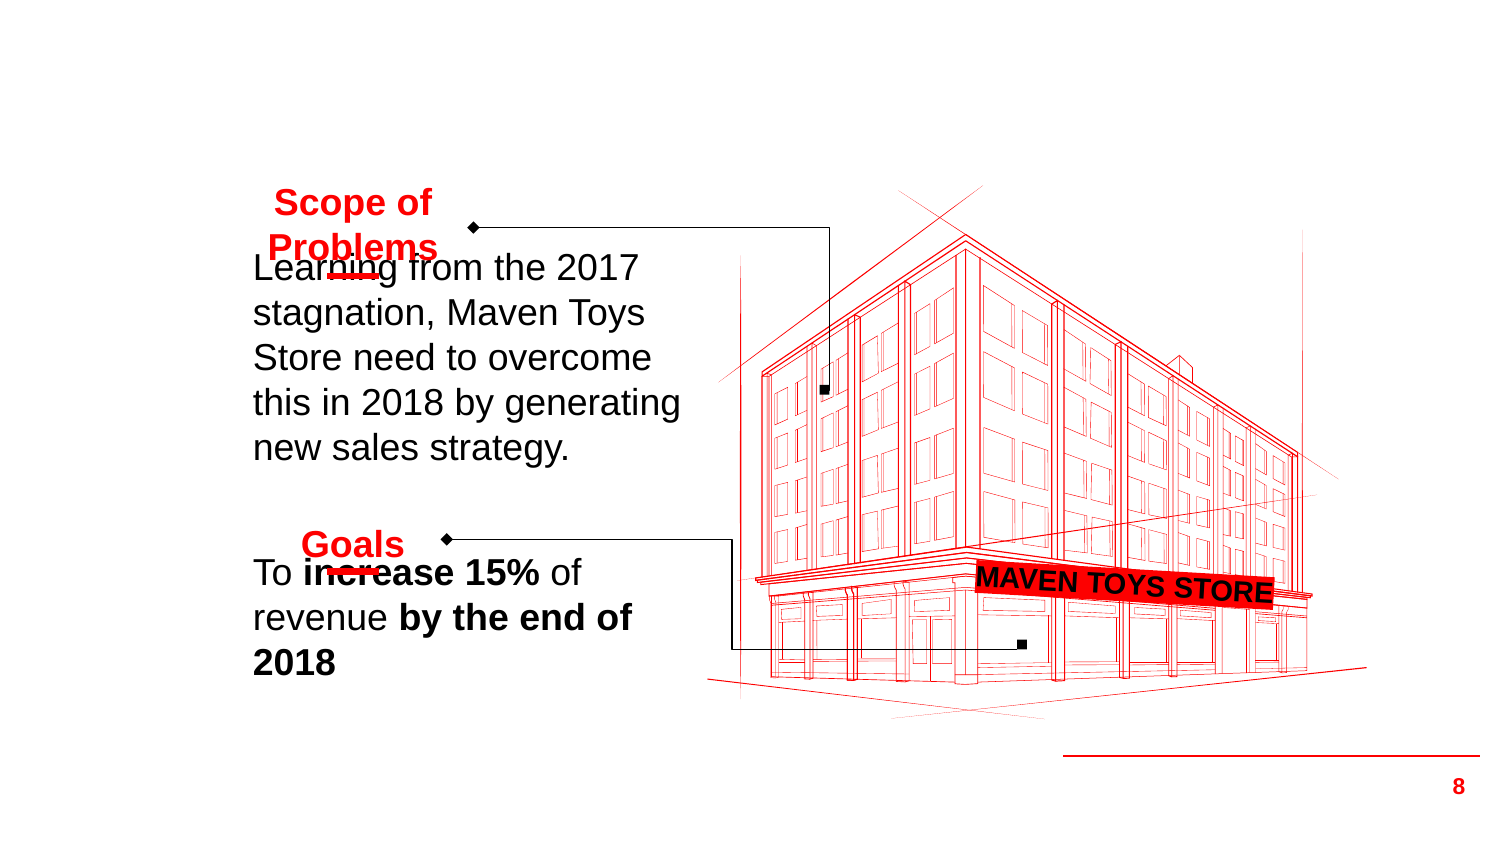

Scope of Problems

Learning from the 2017 stagnation, Maven Toys Store need to overcome this in 2018 by generating new sales strategy.

Goals
To increase 15% of revenue by the end of 2018
MAVEN TOYS STORE